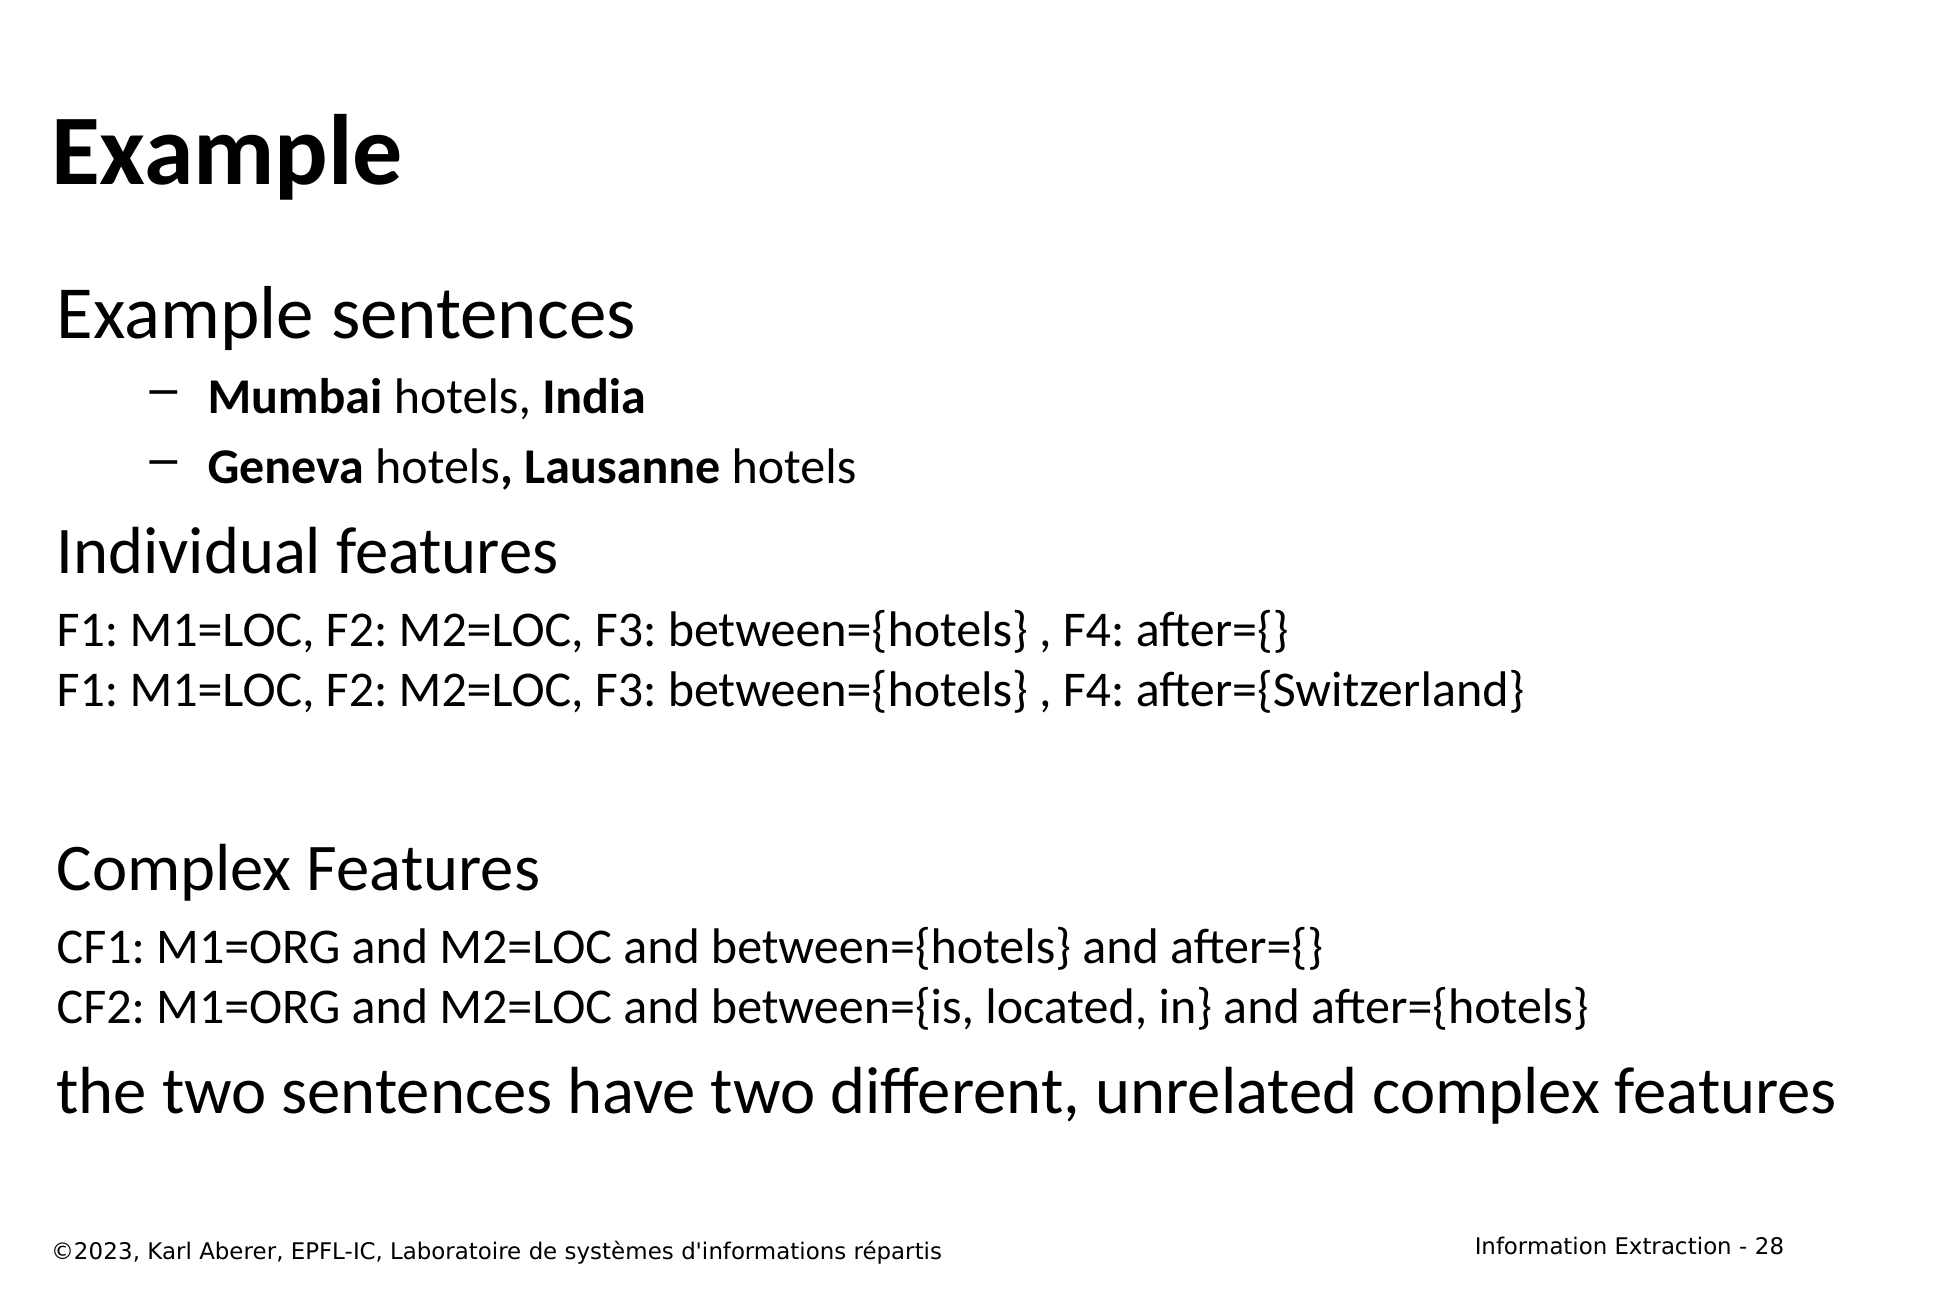

# Example
Example sentences
Mumbai hotels, India
Geneva hotels, Lausanne hotels
Individual features
F1: M1=LOC, F2: M2=LOC, F3: between={hotels} , F4: after={}
F1: M1=LOC, F2: M2=LOC, F3: between={hotels} , F4: after={Switzerland}

Complex Features
CF1: M1=ORG and M2=LOC and between={hotels} and after={}
CF2: M1=ORG and M2=LOC and between={is, located, in} and after={hotels}
the two sentences have two different, unrelated complex features

©2023, Karl Aberer, EPFL-IC, Laboratoire de systèmes d'informations répartis